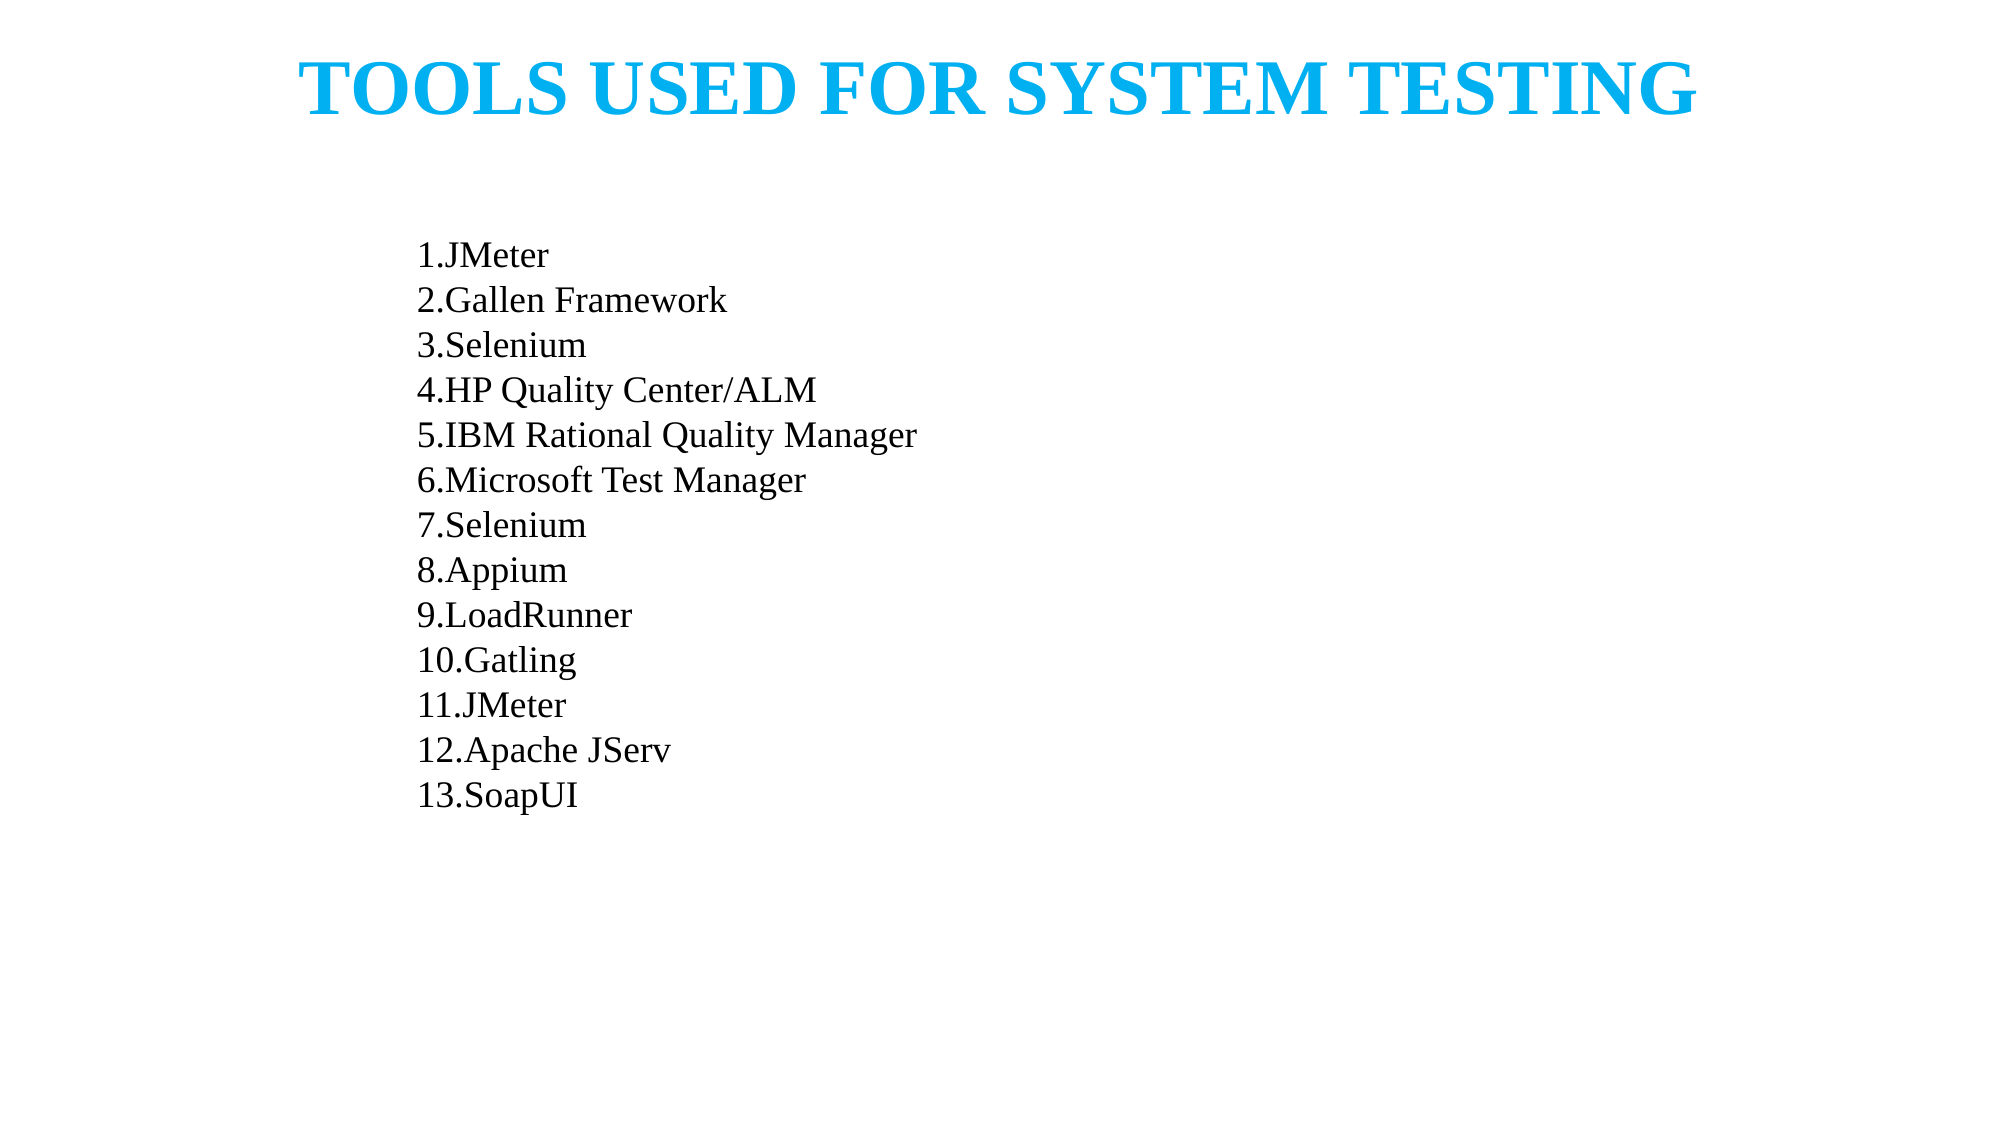

# TOOLS USED FOR SYSTEM TESTING
JMeter
Gallen Framework
Selenium
HP Quality Center/ALM
IBM Rational Quality Manager
Microsoft Test Manager
Selenium
Appium
LoadRunner
Gatling
JMeter
Apache JServ
SoapUI